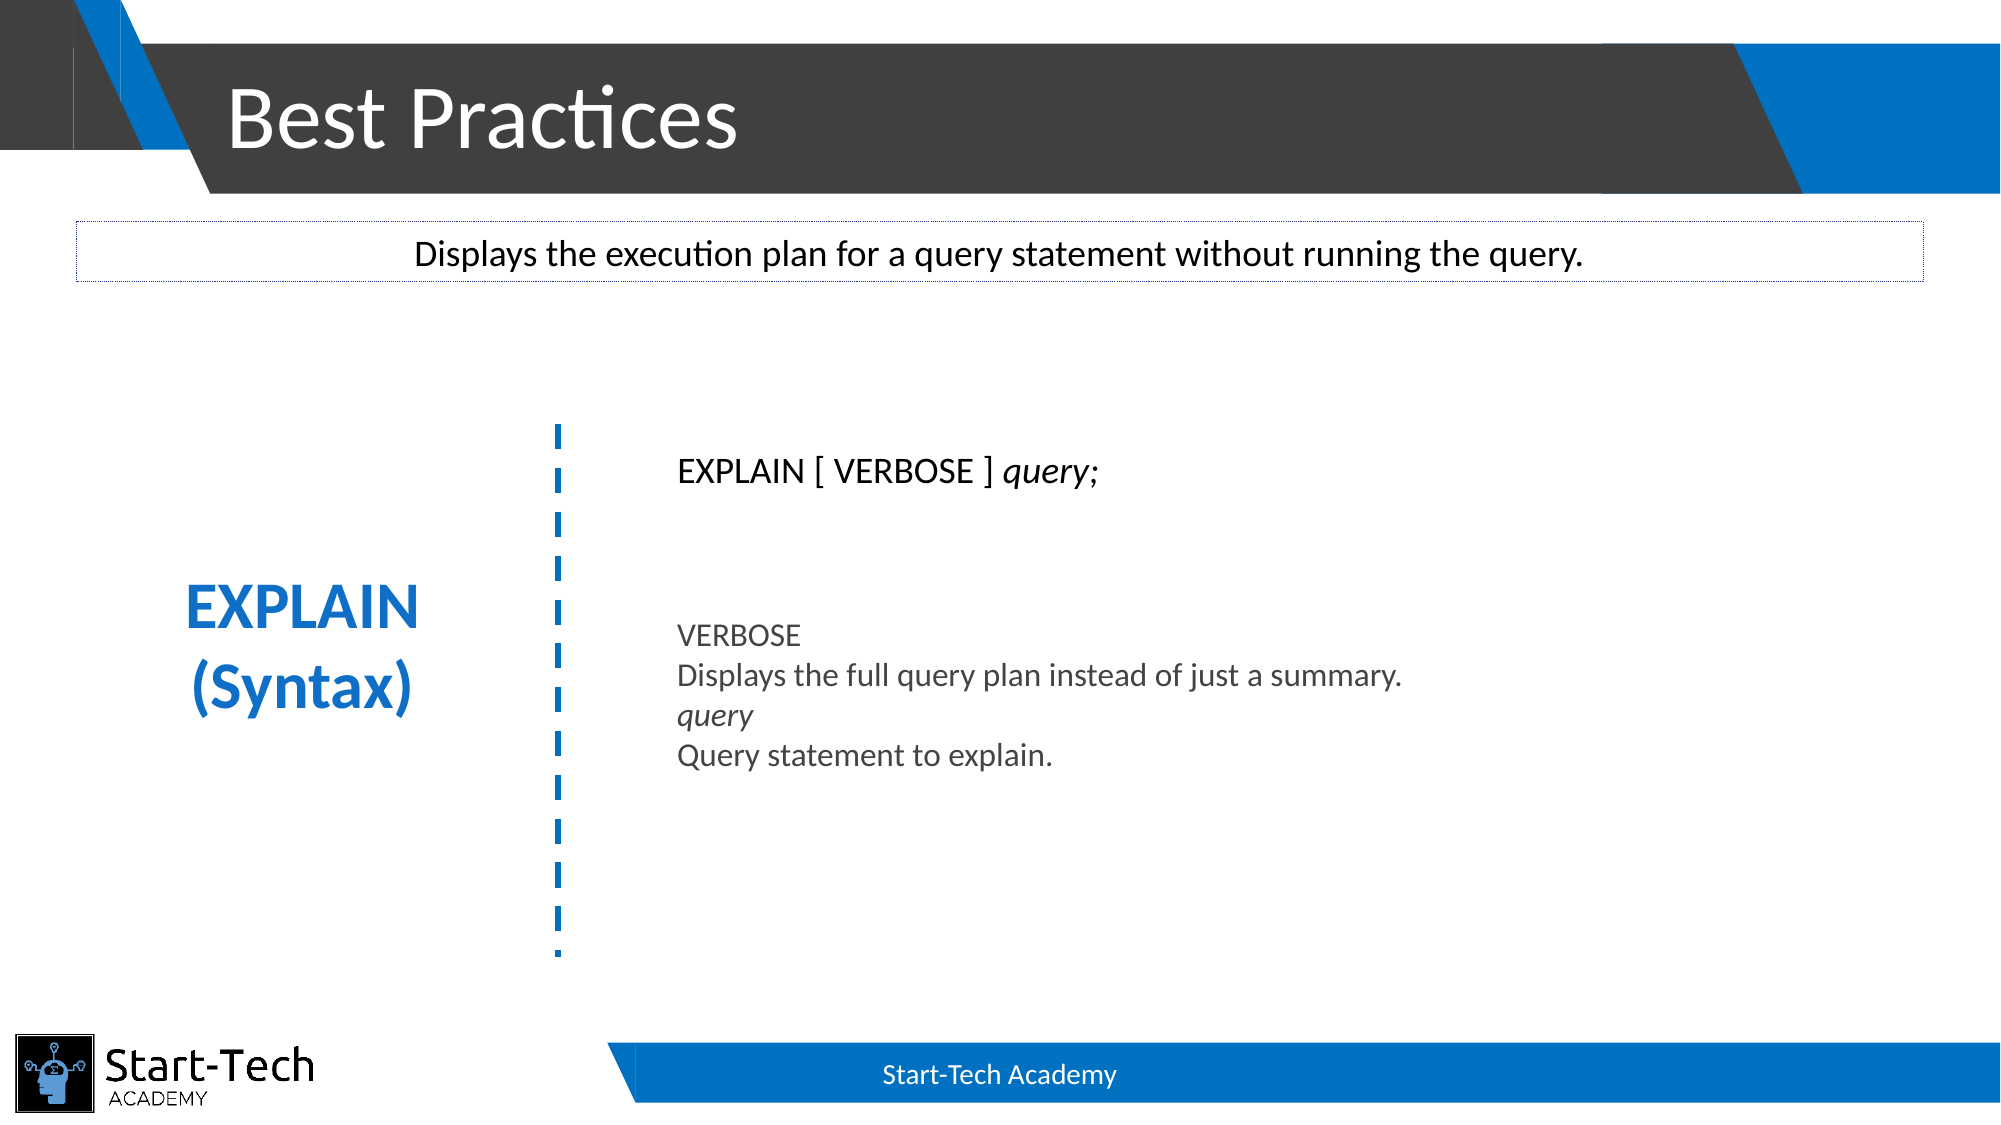

# Best Practices
Displays the execution plan for a query statement without running the query.
EXPLAIN [ VERBOSE ] query;
EXPLAIN
(Syntax)
VERBOSE
Displays the full query plan instead of just a summary.
query
Query statement to explain.
Start-Tech Academy